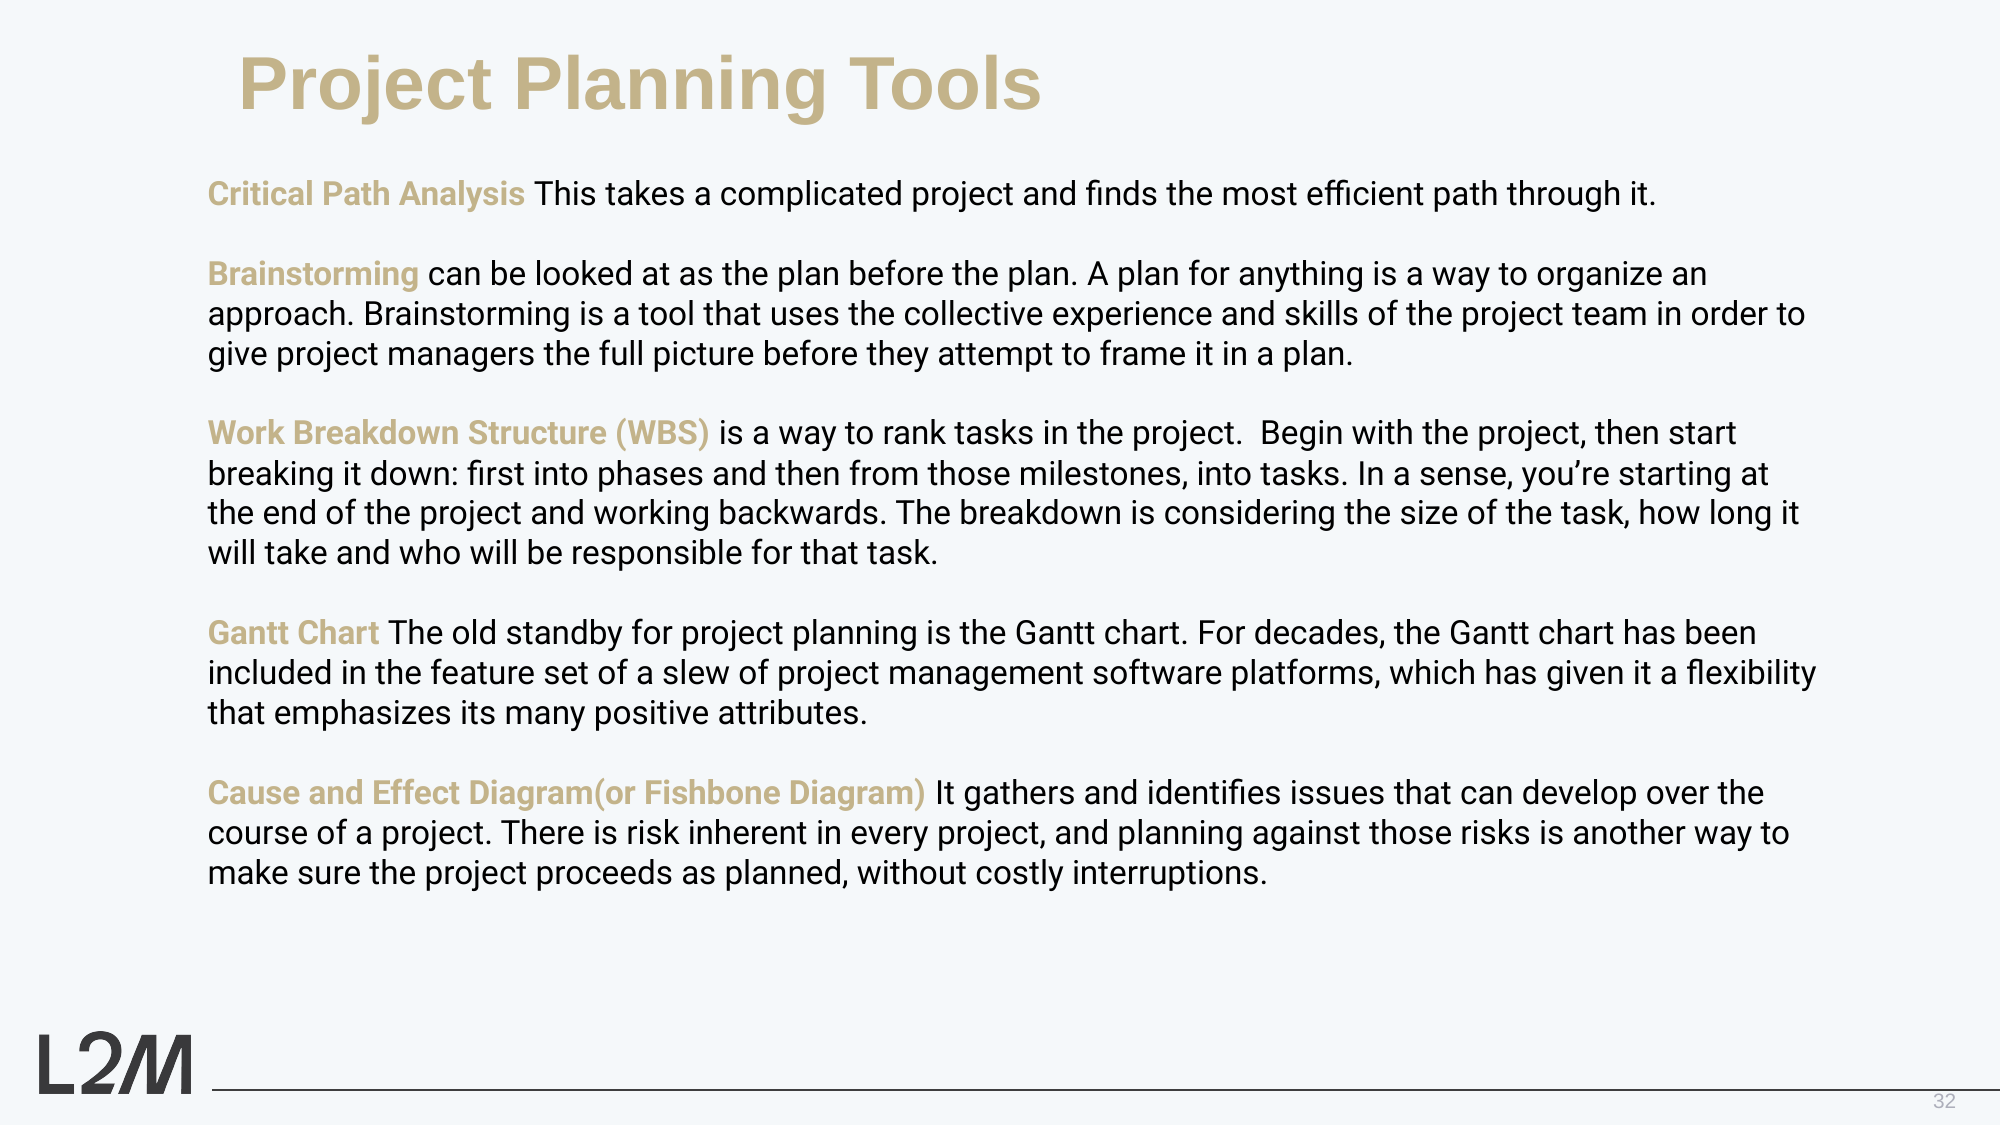

Project Planning Tools
Critical Path Analysis This takes a complicated project and finds the most efficient path through it.

Brainstorming can be looked at as the plan before the plan. A plan for anything is a way to organize an approach. Brainstorming is a tool that uses the collective experience and skills of the project team in order to give project managers the full picture before they attempt to frame it in a plan.

Work Breakdown Structure (WBS) is a way to rank tasks in the project.  Begin with the project, then start breaking it down: first into phases and then from those milestones, into tasks. In a sense, you’re starting at the end of the project and working backwards. The breakdown is considering the size of the task, how long it will take and who will be responsible for that task.

Gantt Chart The old standby for project planning is the Gantt chart. For decades, the Gantt chart has been included in the feature set of a slew of project management software platforms, which has given it a flexibility that emphasizes its many positive attributes.

Cause and Effect Diagram(or Fishbone Diagram) It gathers and identifies issues that can develop over the course of a project. There is risk inherent in every project, and planning against those risks is another way to make sure the project proceeds as planned, without costly interruptions.
32